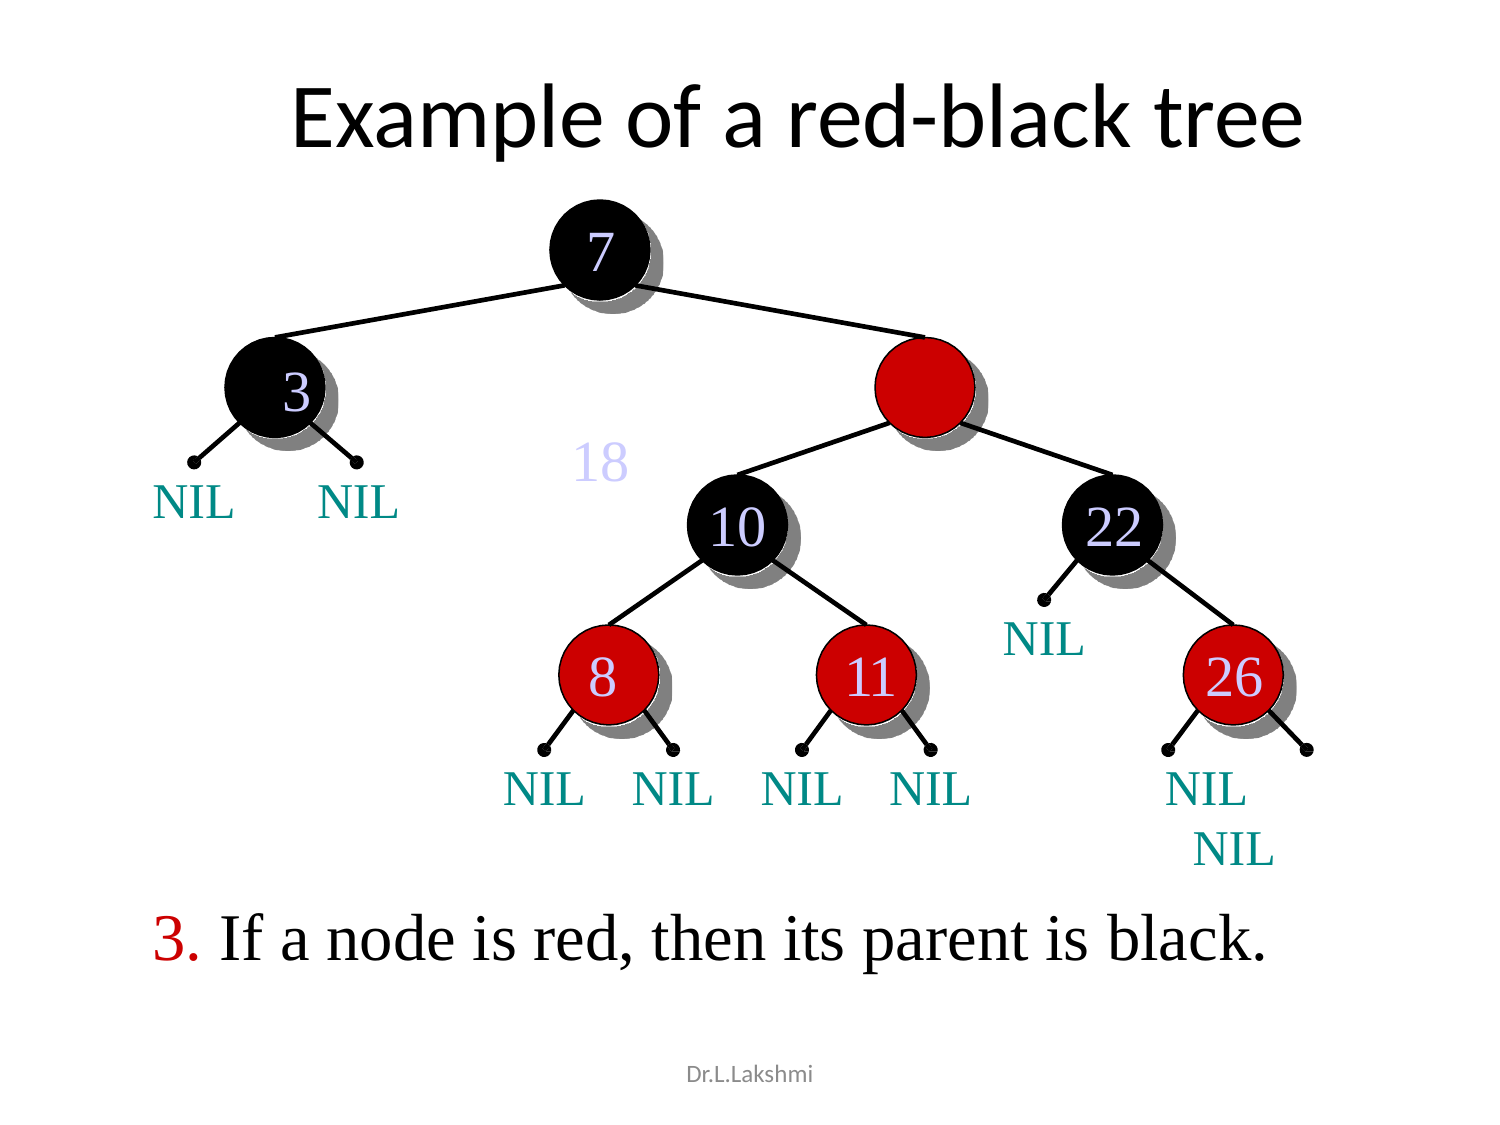

# Example of a red-black tree

7

3	18

NIL	NIL

10	22

NIL

8	11
NIL	NIL	NIL	NIL
26
NIL	NIL

3. If a node is red, then its parent is black.
Dr.L.Lakshmi